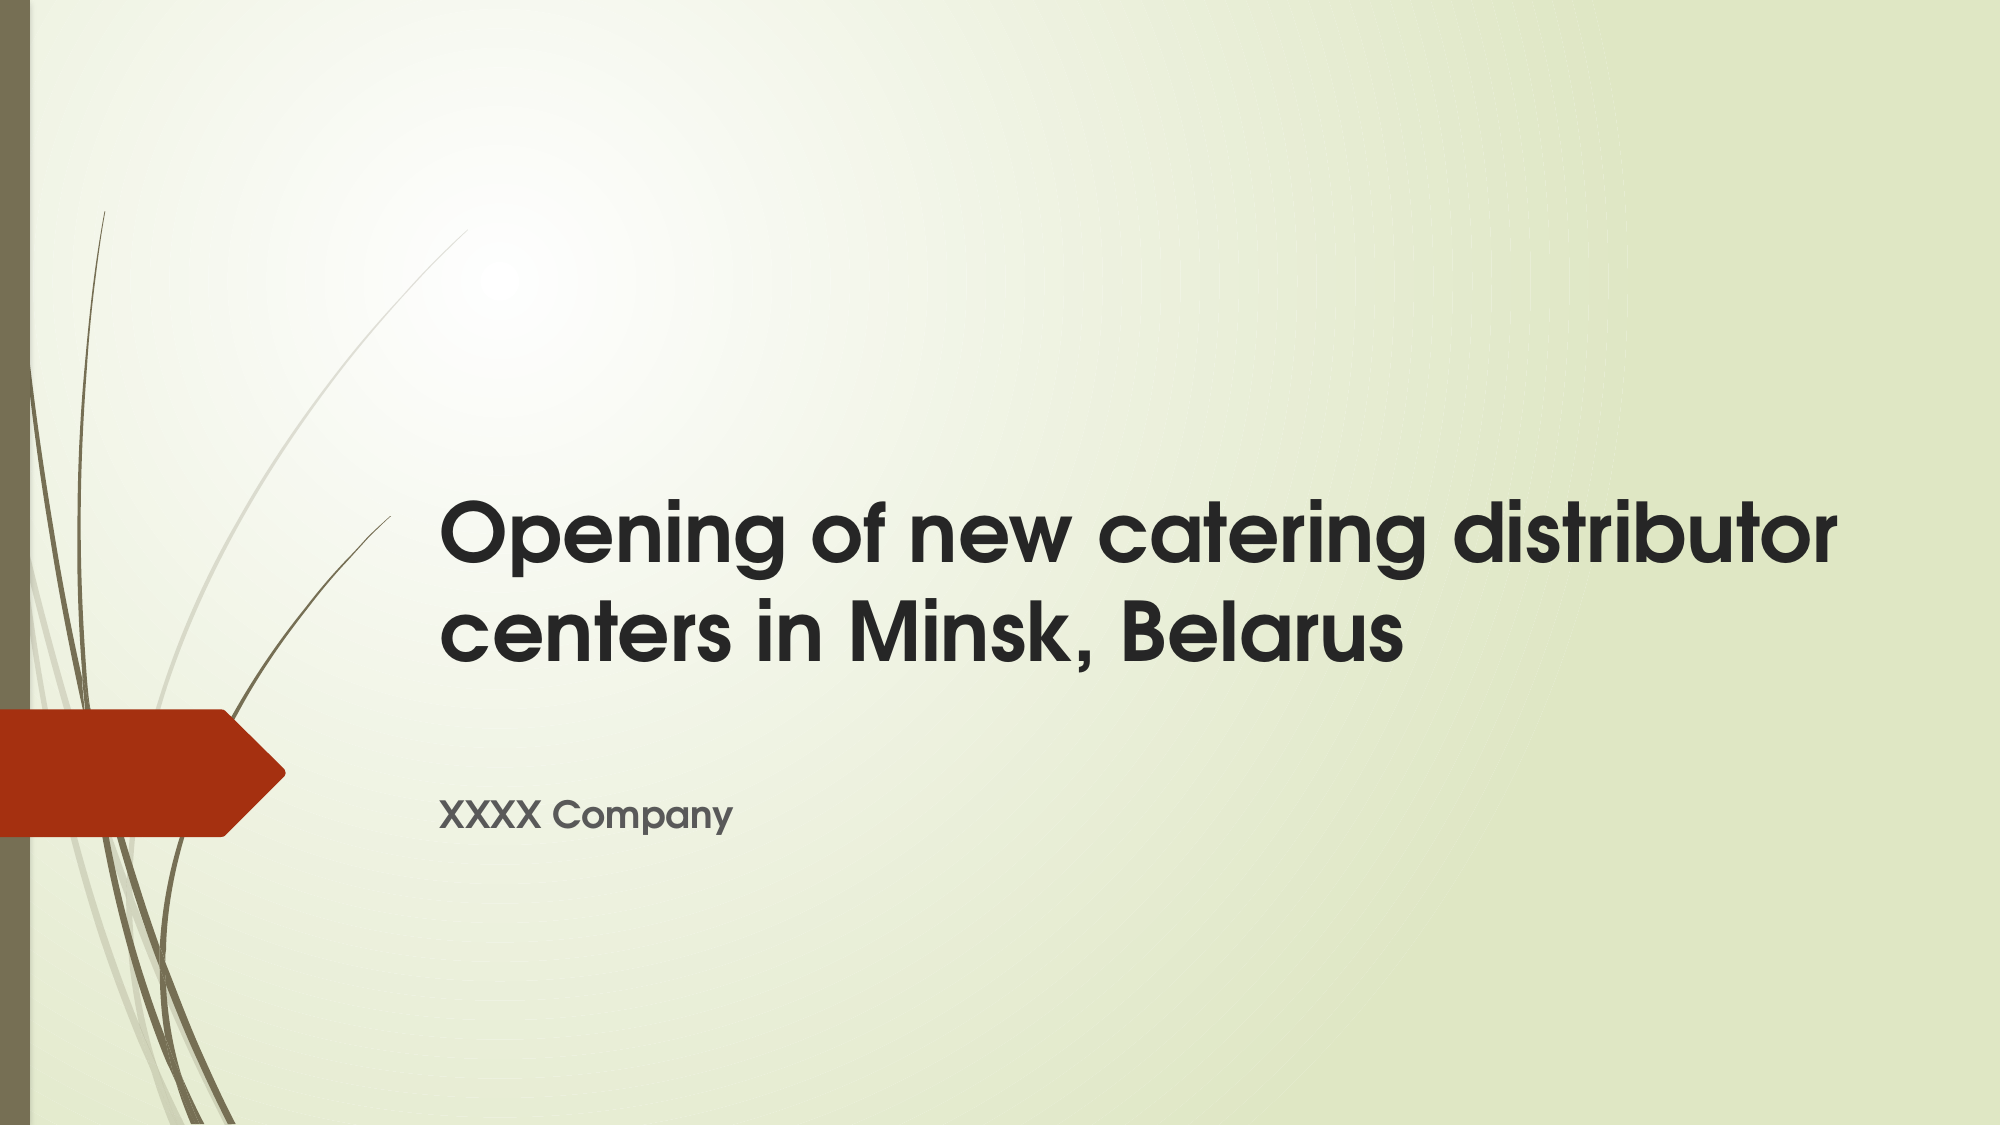

# Opening of new catering distributor centers in Minsk, Belarus
XXXX Company